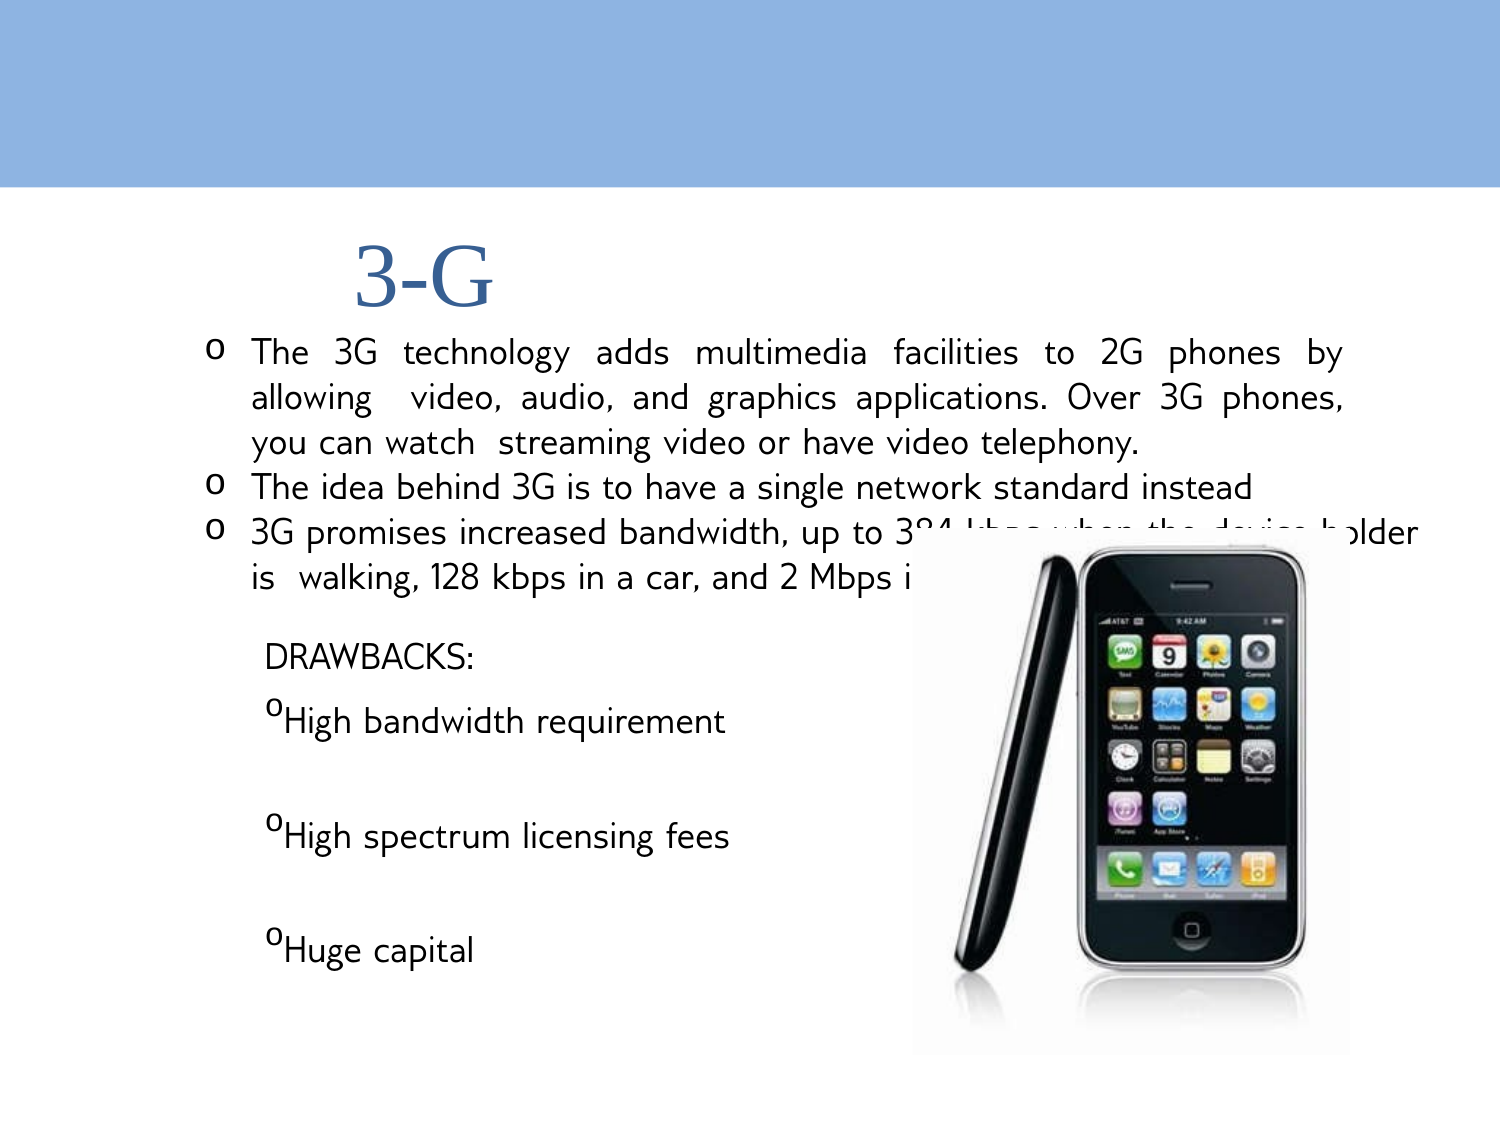

# 3-G
The 3G technology adds multimedia facilities to 2G phones by allowing  video, audio, and graphics applications. Over 3G phones, you can watch  streaming video or have video telephony.
The idea behind 3G is to have a single network standard instead
3G promises increased bandwidth, up to 384 kbps when the device holder is  walking, 128 kbps in a car, and 2 Mbps in fixed applications.

DRAWBACKS:
oHigh bandwidth requirement

oHigh spectrum licensing fees

oHuge capital